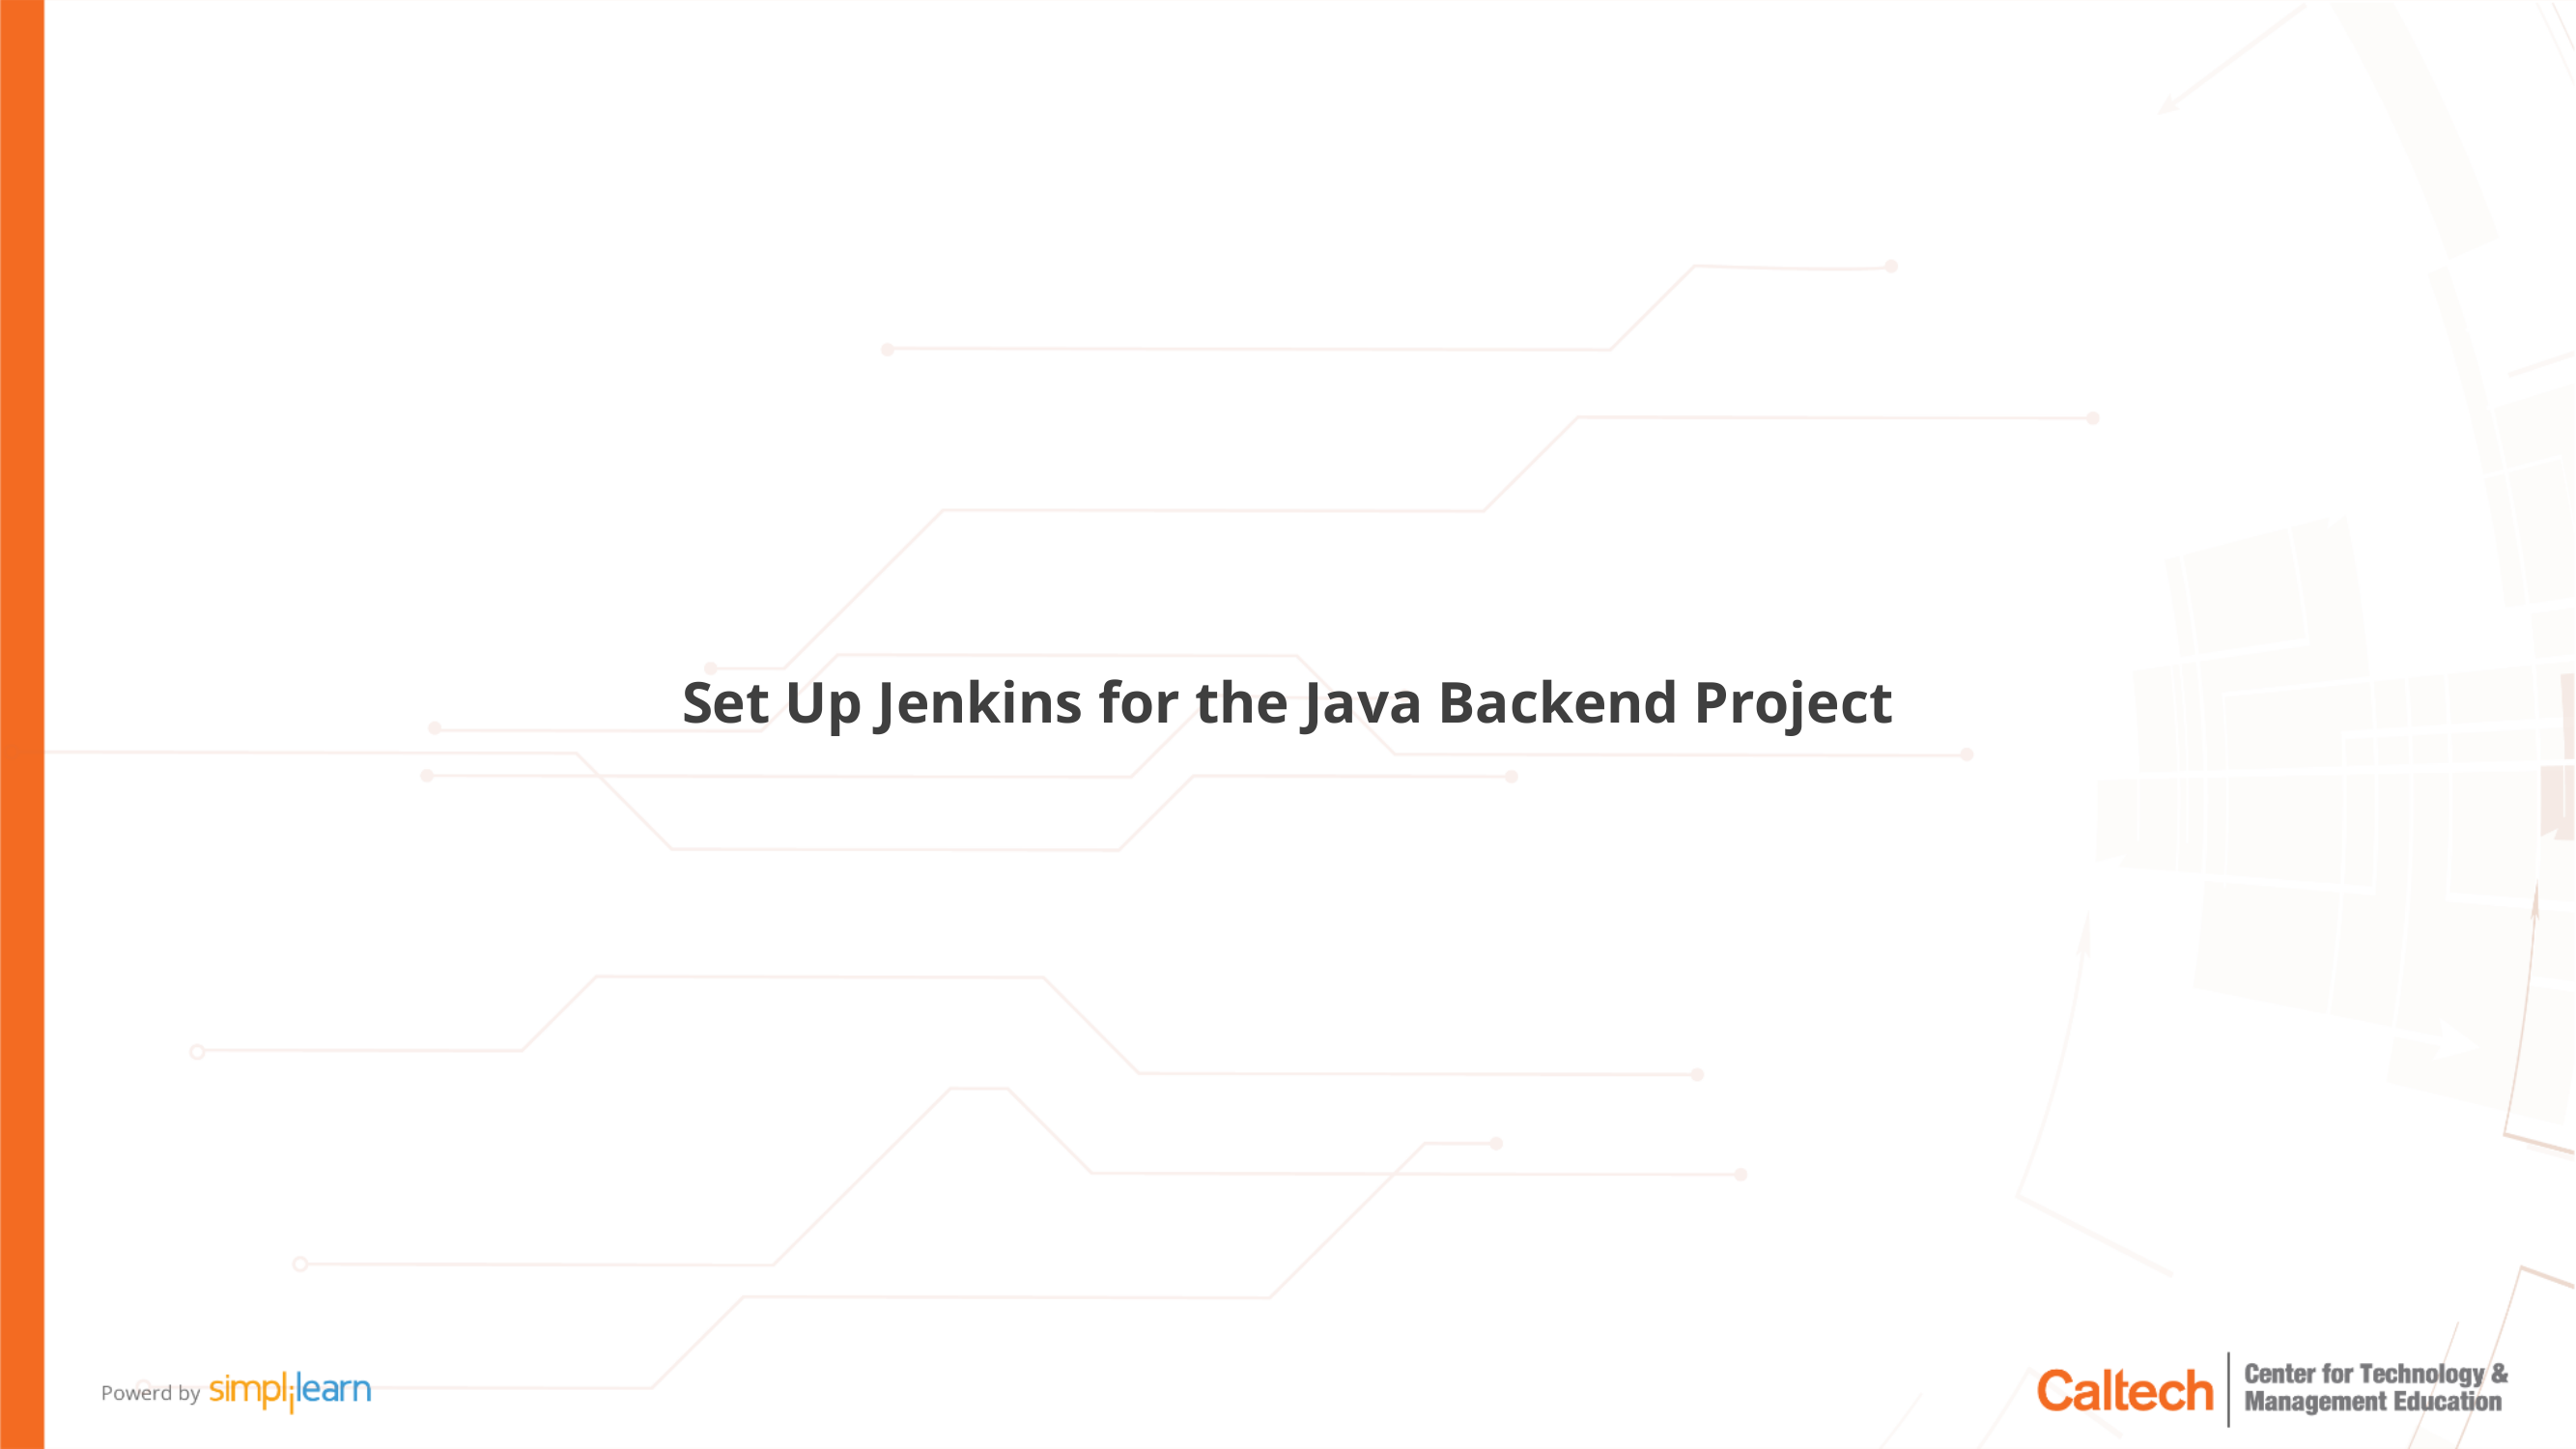

Set Up Jenkins for the Java Backend Project